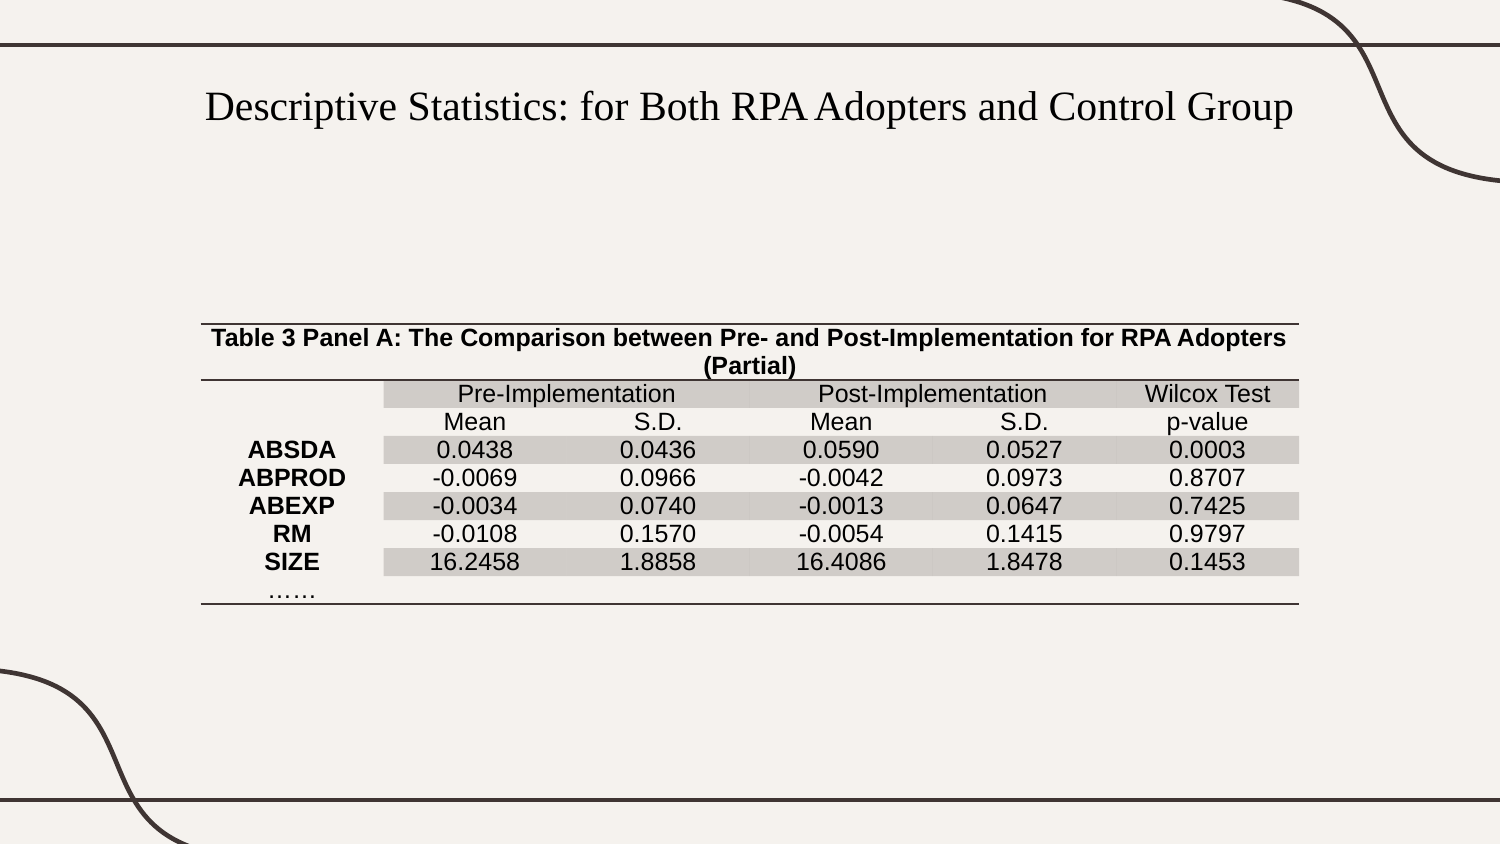

# Descriptive Statistics: for Both RPA Adopters and Control Group
| Table 3 Panel A: The Comparison between Pre- and Post-Implementation for RPA Adopters (Partial) |  |  |  |  |  |
| --- | --- | --- | --- | --- | --- |
|  | Pre-Implementation |  | Post-Implementation |  | Wilcox Test |
|  | Mean | S.D. | Mean | S.D. | p-value |
| ABSDA | 0.0438 | 0.0436 | 0.0590 | 0.0527 | 0.0003 |
| ABPROD | -0.0069 | 0.0966 | -0.0042 | 0.0973 | 0.8707 |
| ABEXP | -0.0034 | 0.0740 | -0.0013 | 0.0647 | 0.7425 |
| RM | -0.0108 | 0.1570 | -0.0054 | 0.1415 | 0.9797 |
| SIZE | 16.2458 | 1.8858 | 16.4086 | 1.8478 | 0.1453 |
| …… |  |  |  |  |  |